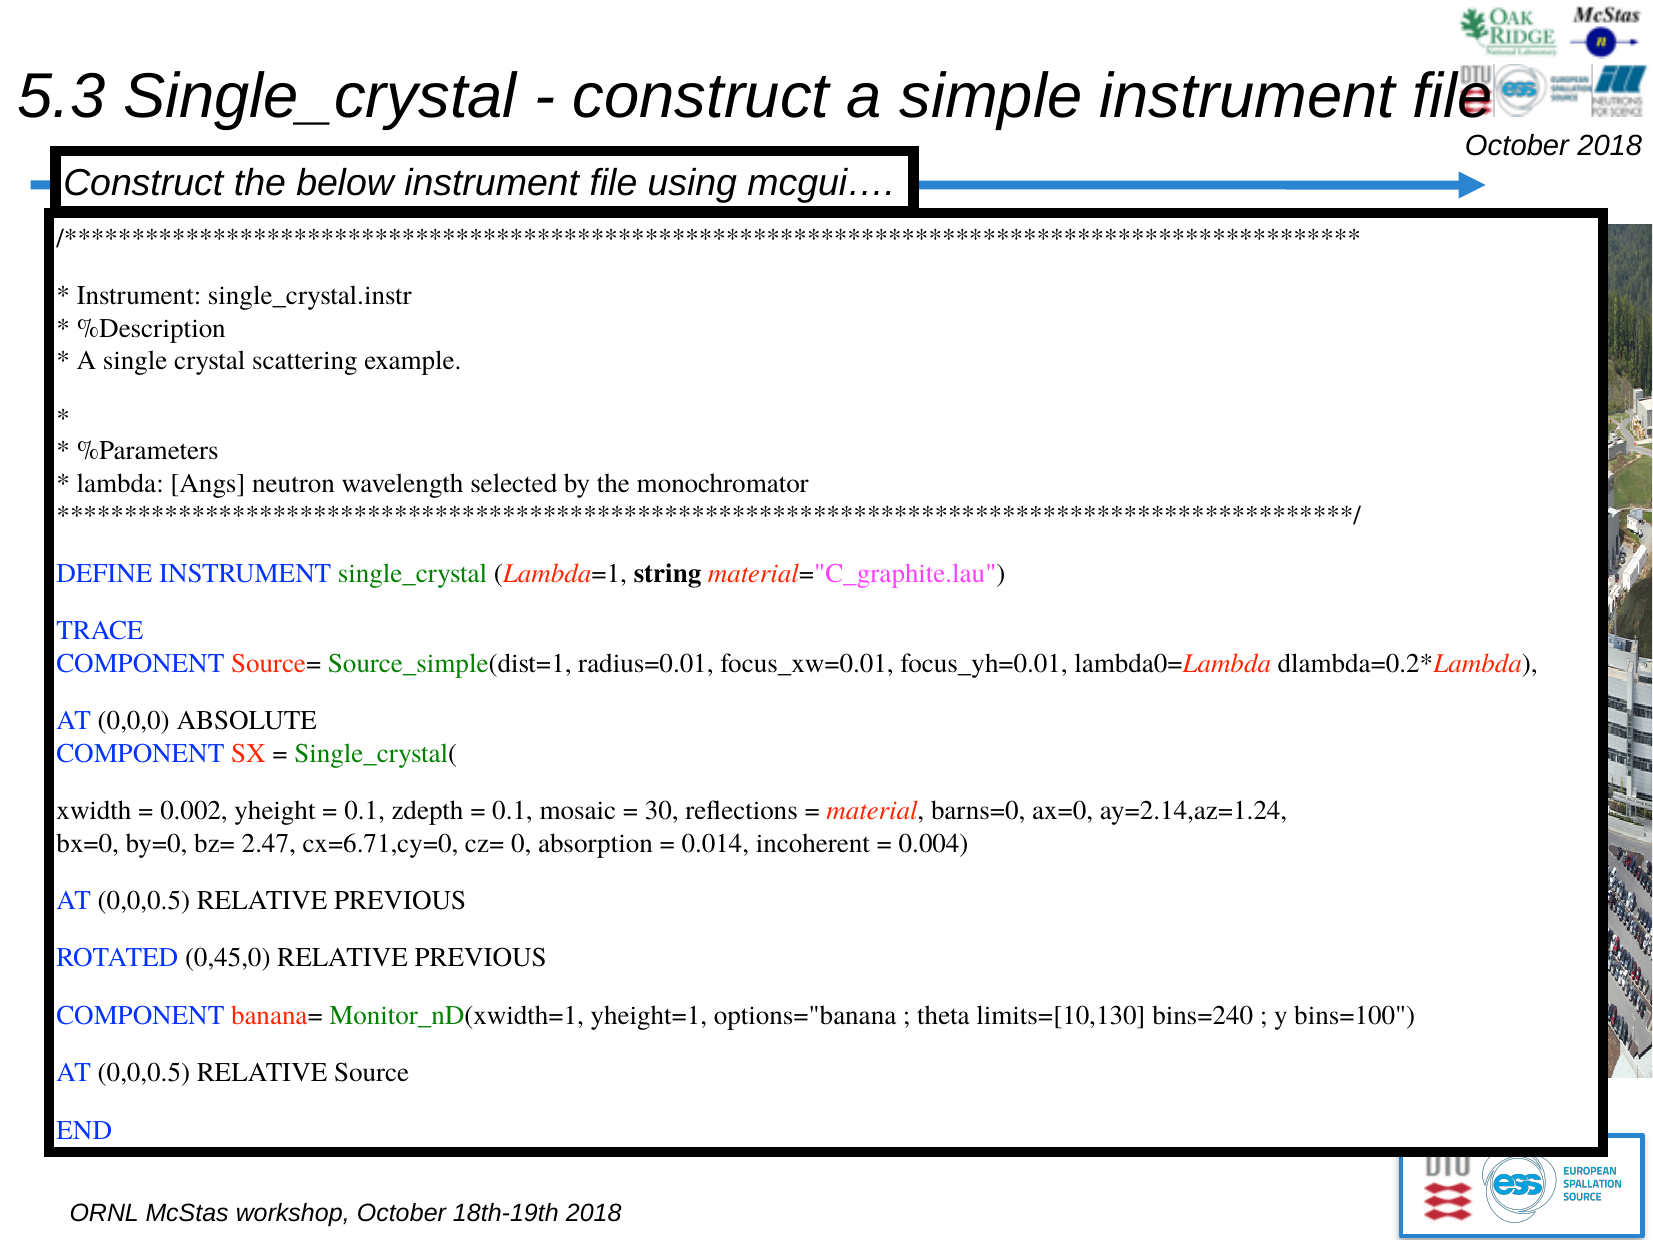

# 5.3 Single_crystal - construct a simple instrument file
Construct the below instrument file using mcgui….
/************************************************************************************************
* Instrument: single_crystal.instr
* %Description
* A single crystal scattering example.
*
* %Parameters
* lambda: [Angs] neutron wavelength selected by the monochromator ************************************************************************************************/
DEFINE INSTRUMENT single_crystal (Lambda=1, string material="C_graphite.lau")
TRACE
COMPONENT Source= Source_simple(dist=1, radius=0.01, focus_xw=0.01, focus_yh=0.01, lambda0=Lambda dlambda=0.2*Lambda),
AT (0,0,0) ABSOLUTE
COMPONENT SX = Single_crystal(
xwidth = 0.002, yheight = 0.1, zdepth = 0.1, mosaic = 30, reflections = material, barns=0, ax=0, ay=2.14,az=­1.24,
bx=0, by=0, bz= 2.47, cx=6.71,cy=0, cz= 0, absorption = 0.014, incoherent = 0.004)
AT (0,0,0.5) RELATIVE PREVIOUS
ROTATED (0,45,0) RELATIVE PREVIOUS
COMPONENT banana= Monitor_nD(xwidth=1, yheight=1, options="banana ; theta limits=[10,130] bins=240 ; y bins=100")
AT (0,0,0.5) RELATIVE Source
END

8